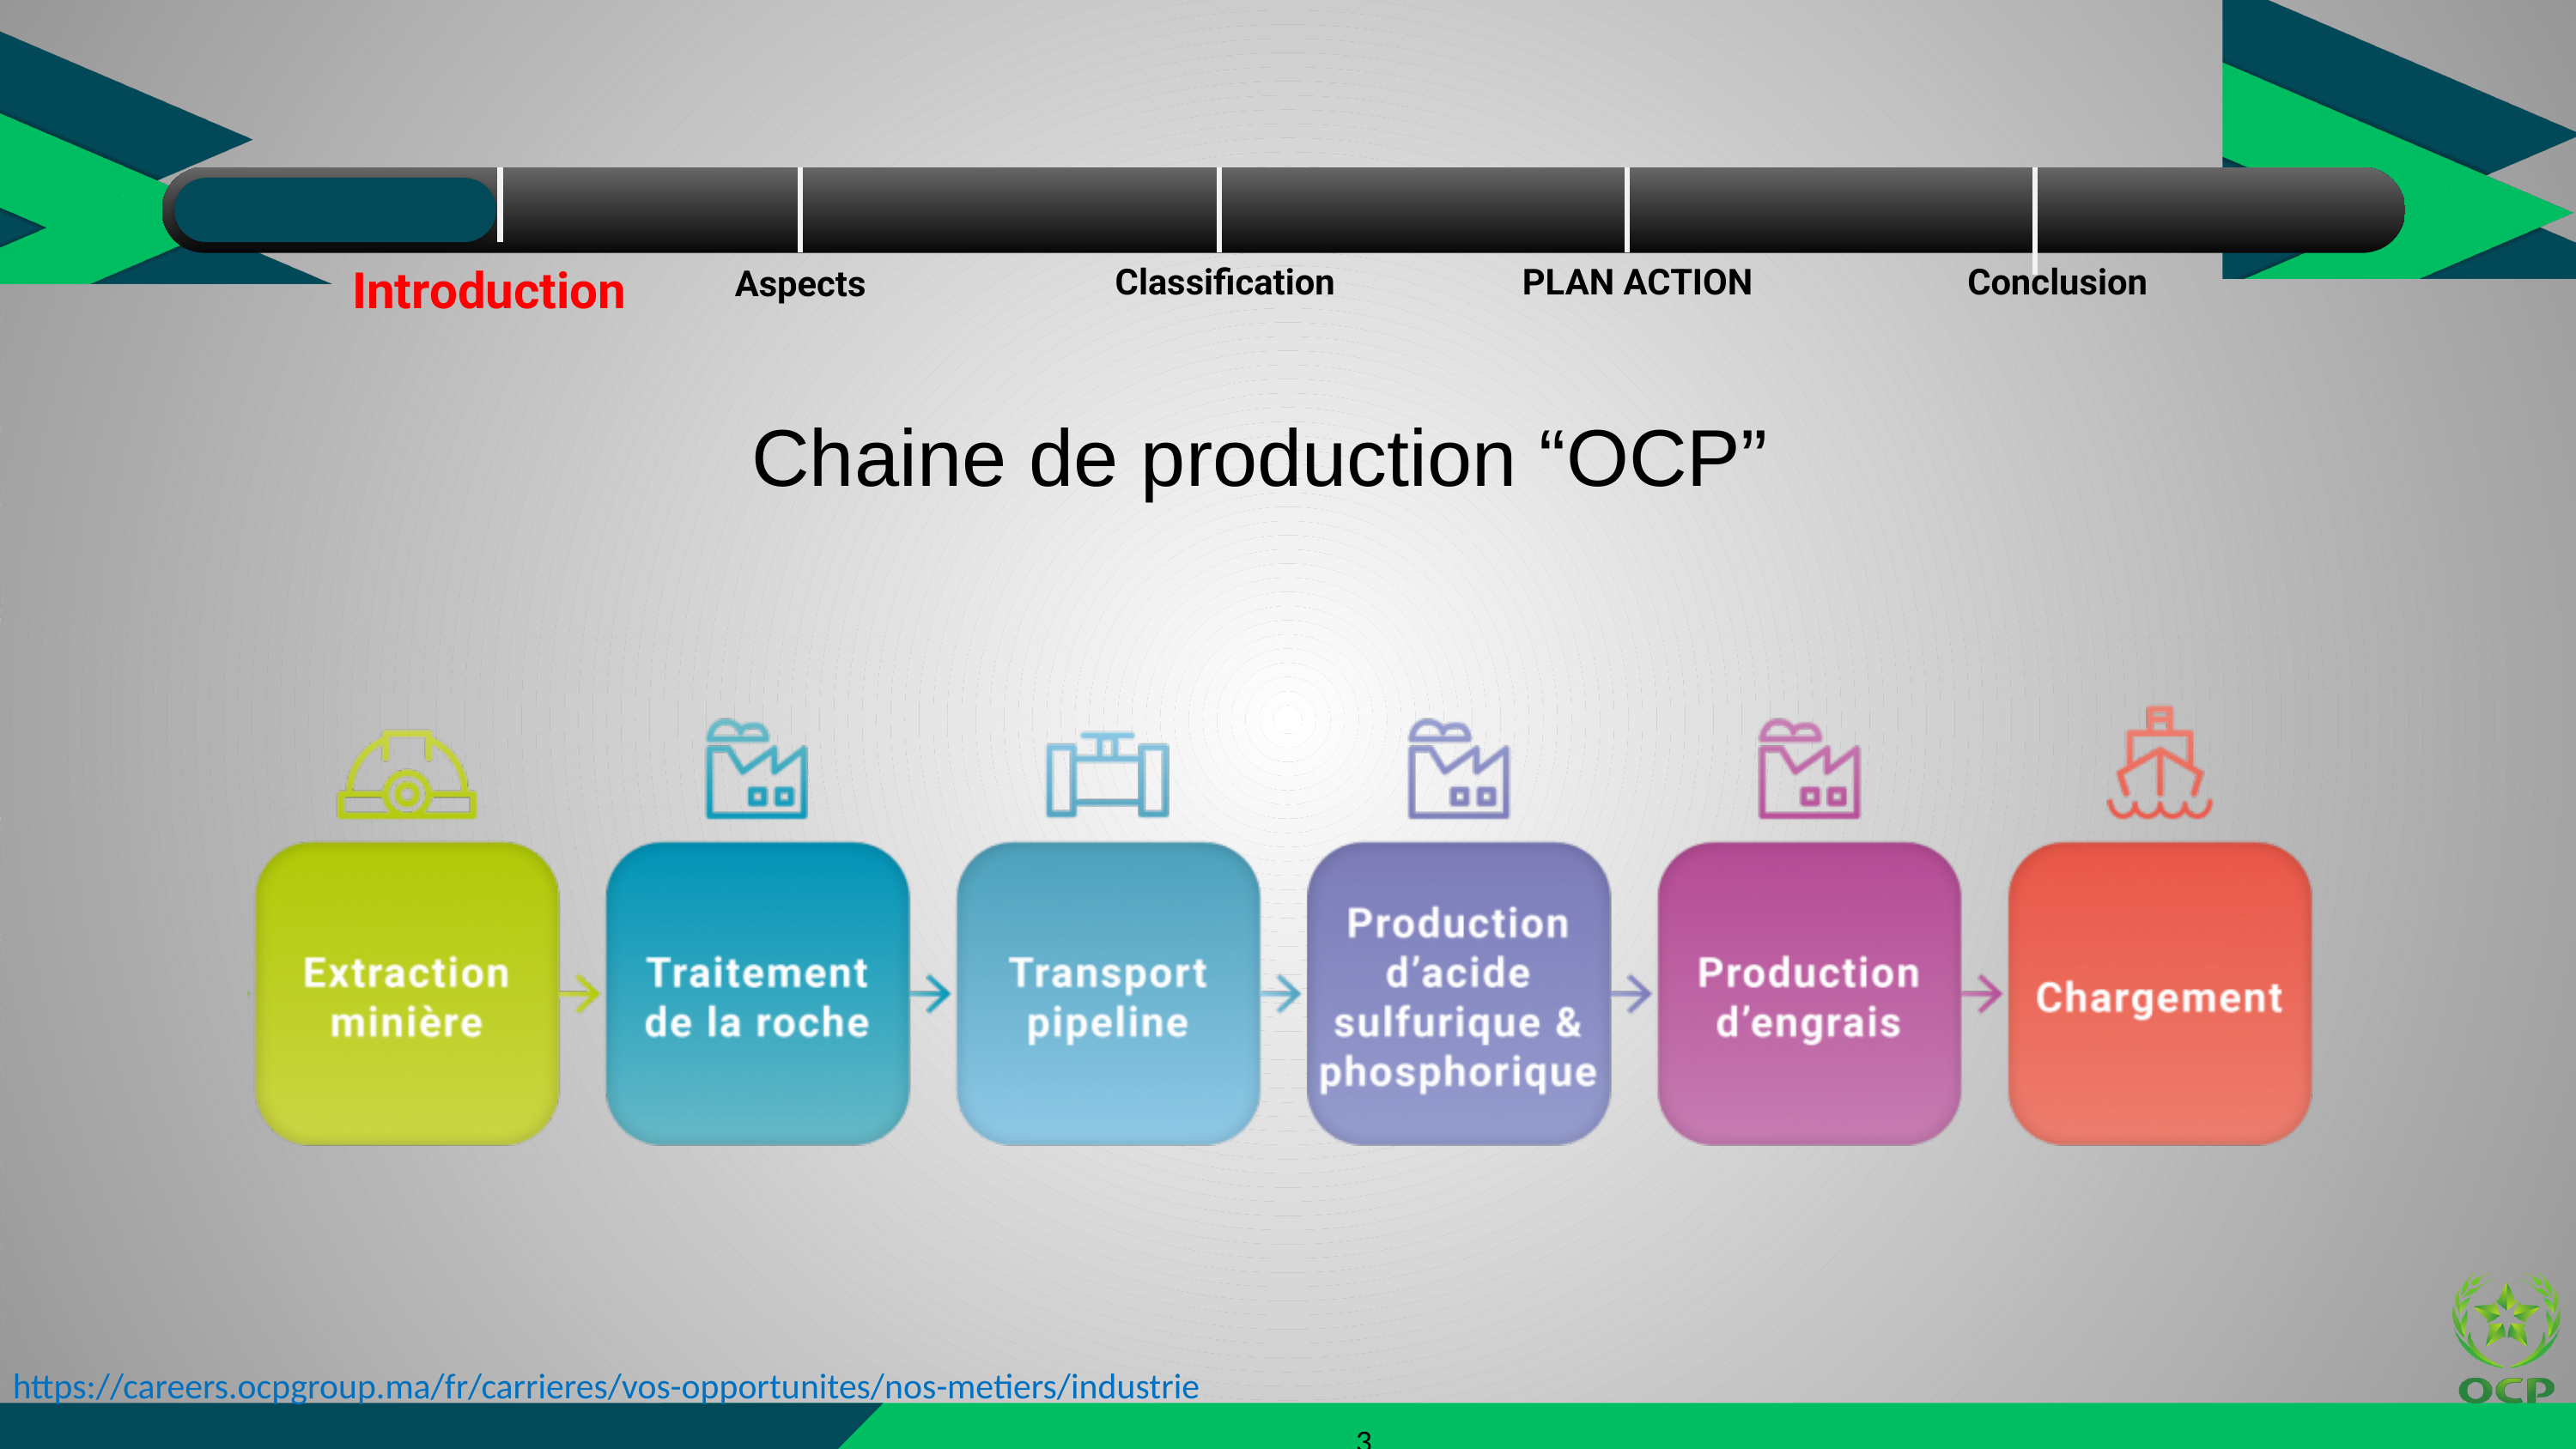

https://careers.ocpgroup.ma/fr/carrieres/vos-opportunites/nos-metiers/industrie

Introduction
Classification
PLAN ACTION
Conclusion
Aspects
Chaine de production “OCP”

https://careers.ocpgroup.ma/fr/carrieres/vos-opportunites/nos-metiers/industrie

3